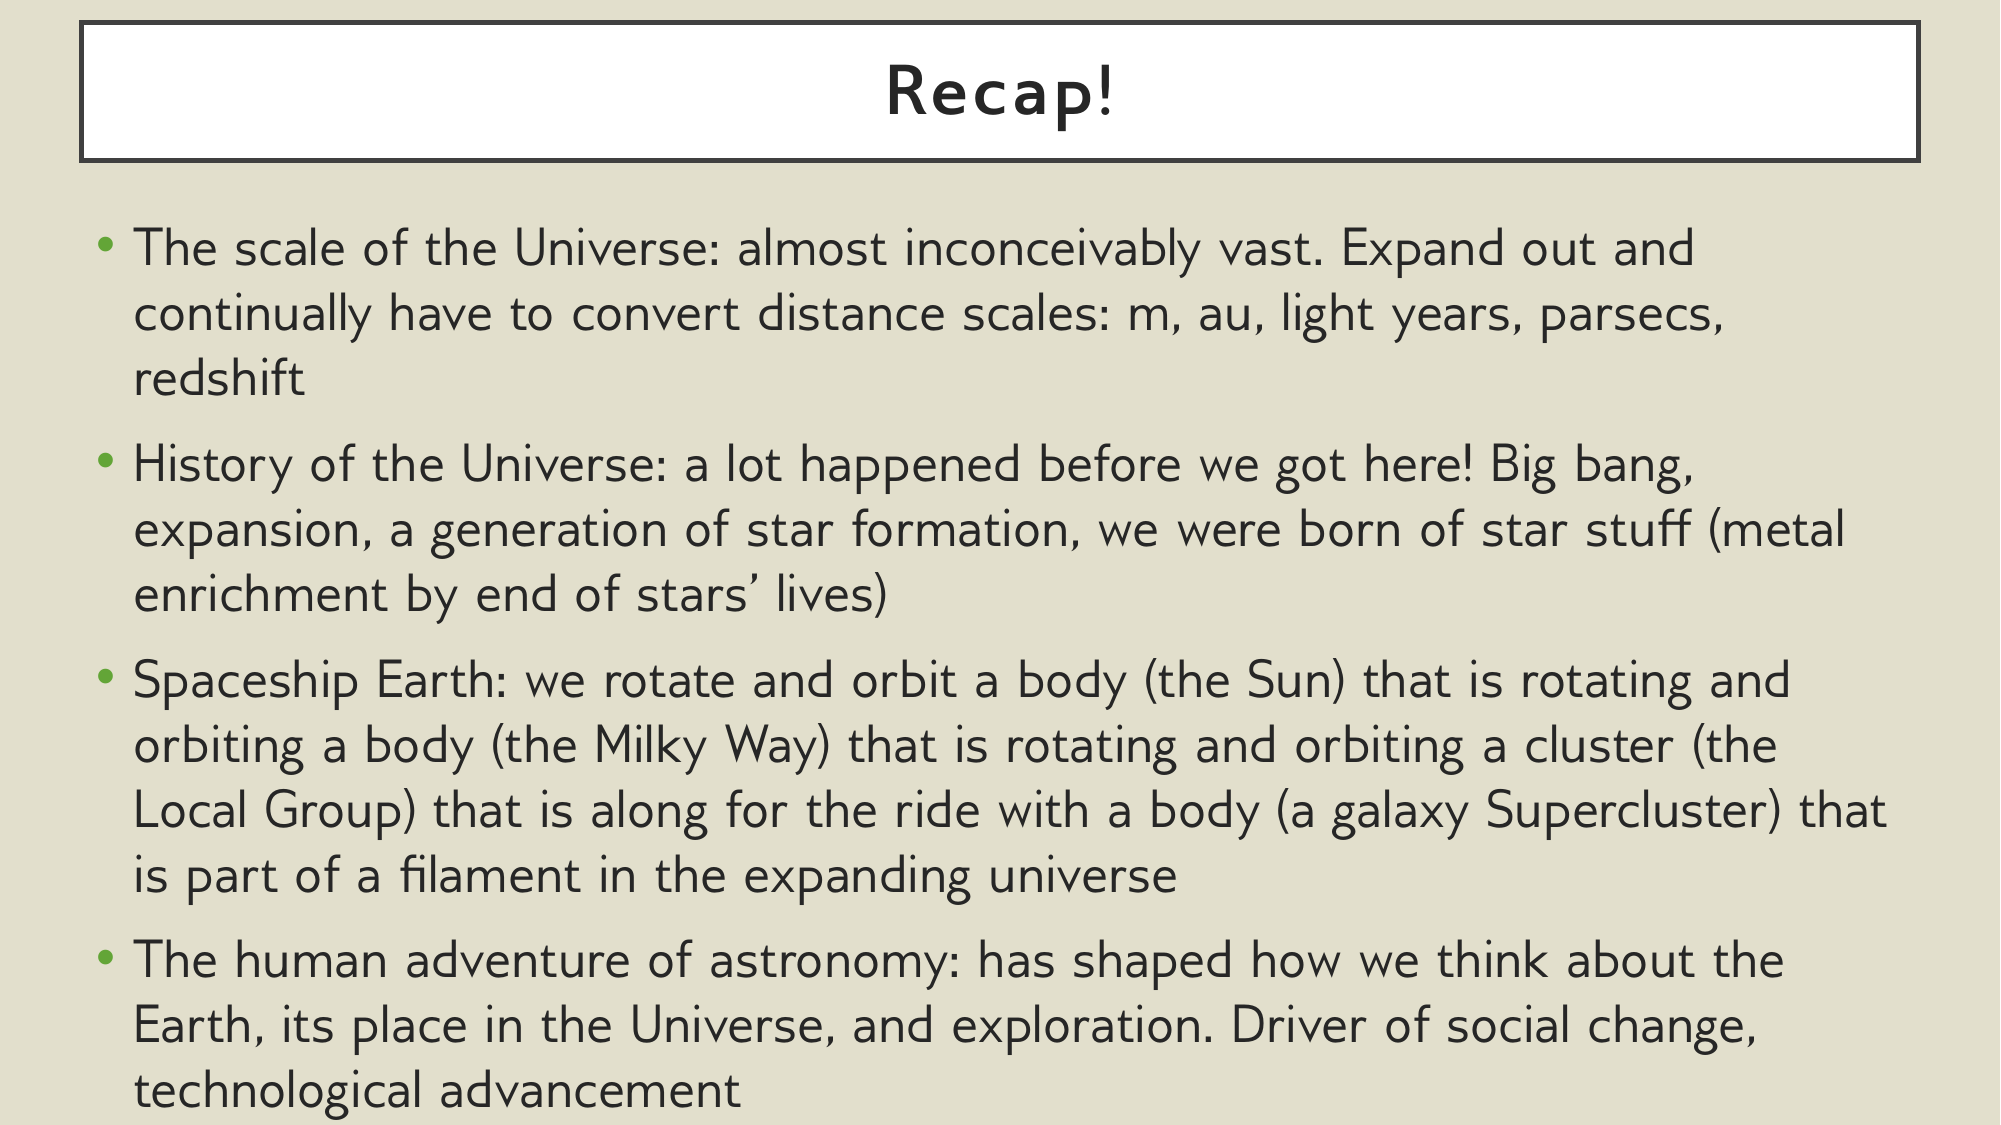

# Recap!
The scale of the Universe: almost inconceivably vast. Expand out and continually have to convert distance scales: m, au, light years, parsecs, redshift
History of the Universe: a lot happened before we got here! Big bang, expansion, a generation of star formation, we were born of star stuff (metal enrichment by end of stars’ lives)
Spaceship Earth: we rotate and orbit a body (the Sun) that is rotating and orbiting a body (the Milky Way) that is rotating and orbiting a cluster (the Local Group) that is along for the ride with a body (a galaxy Supercluster) that is part of a filament in the expanding universe
The human adventure of astronomy: has shaped how we think about the Earth, its place in the Universe, and exploration. Driver of social change, technological advancement